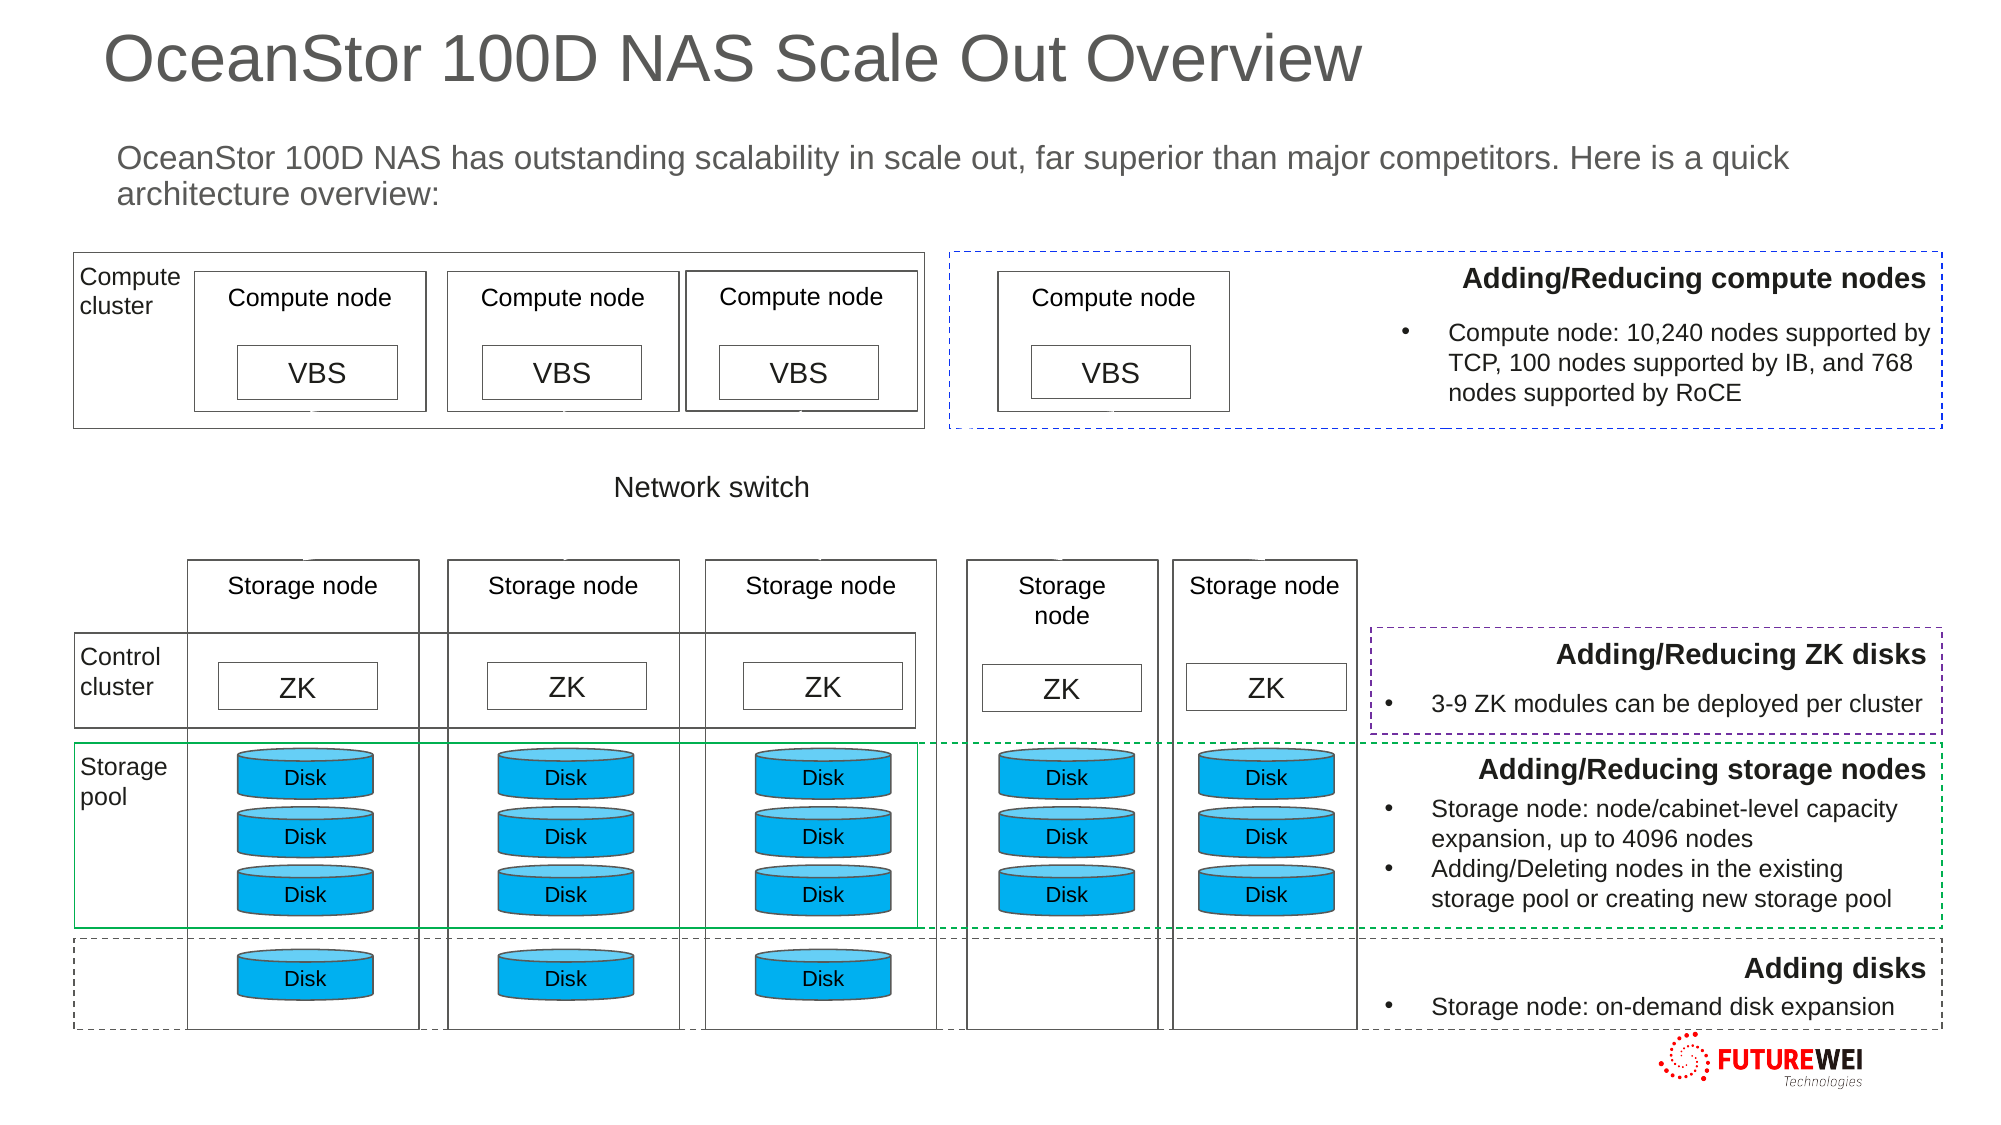

# OceanStor 100D NAS Scale Out Overview
OceanStor 100D NAS has outstanding scalability in scale out, far superior than major competitors. Here is a quick architecture overview:

Adding/Reducing compute nodes

Compute
cluster

Compute node
Compute node
Compute node
Compute node
Compute node: 10,240 nodes supported by TCP, 100 nodes supported by IB, and 768 nodes supported by RoCE
VBS
VBS
VBS
VBS
Network switch
Storage node
Storage node
Storage node
Storage node
Storage node
Adding/Reducing ZK disks

Control
cluster
ZK
ZK
ZK
ZK
ZK
3-9 ZK modules can be deployed per cluster
Adding/Reducing storage nodes

Storage
pool

Disk
Disk
Disk
Disk
Disk
Storage node: node/cabinet-level capacity expansion, up to 4096 nodes
Adding/Deleting nodes in the existing storage pool or creating new storage pool
Disk
Disk
Disk
Disk
Disk
Disk
Disk
Disk
Disk
Disk
Adding disks

Disk
Disk
Disk
Storage node: on-demand disk expansion